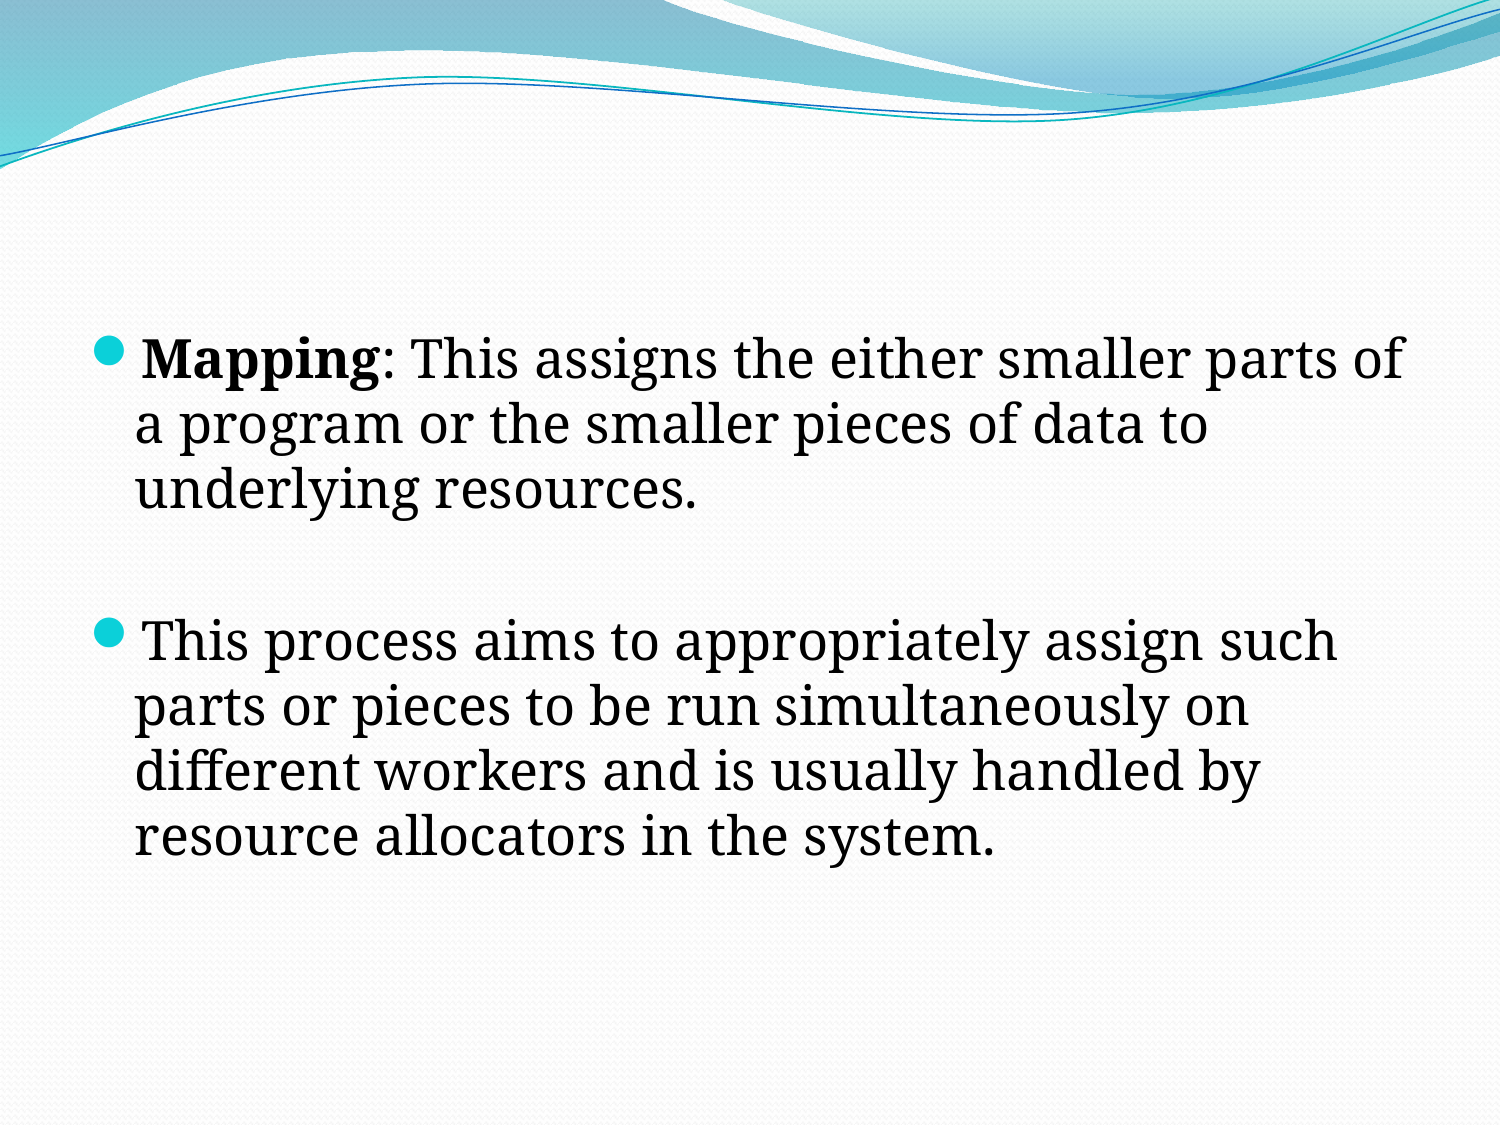

#
Mapping: This assigns the either smaller parts of a program or the smaller pieces of data to underlying resources.

This process aims to appropriately assign such parts or pieces to be run simultaneously on different workers and is usually handled by resource allocators in the system.